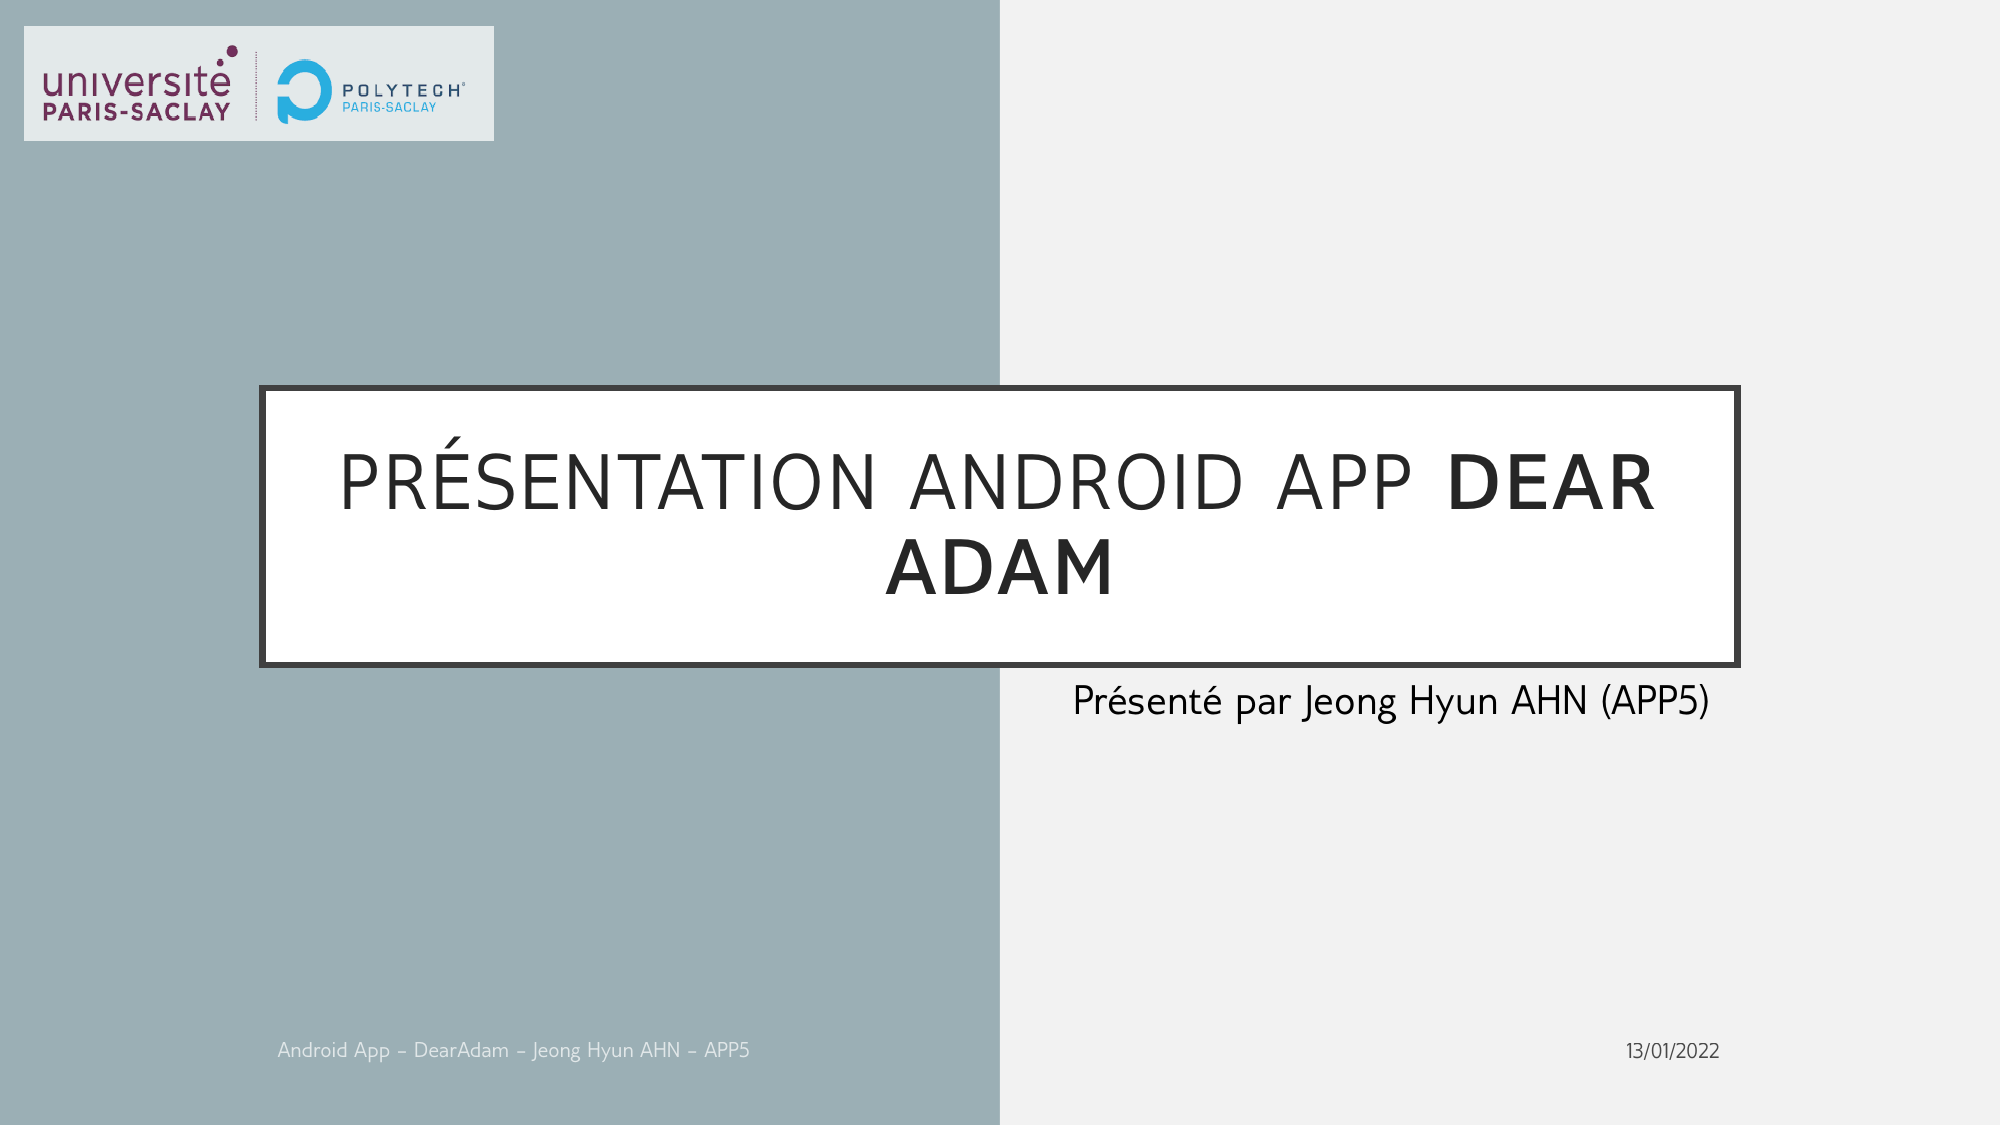

# Présentation android app dear adam
Présenté par Jeong Hyun AHN (APP5)
Android App – DearAdam – Jeong Hyun AHN – APP5
13/01/2022